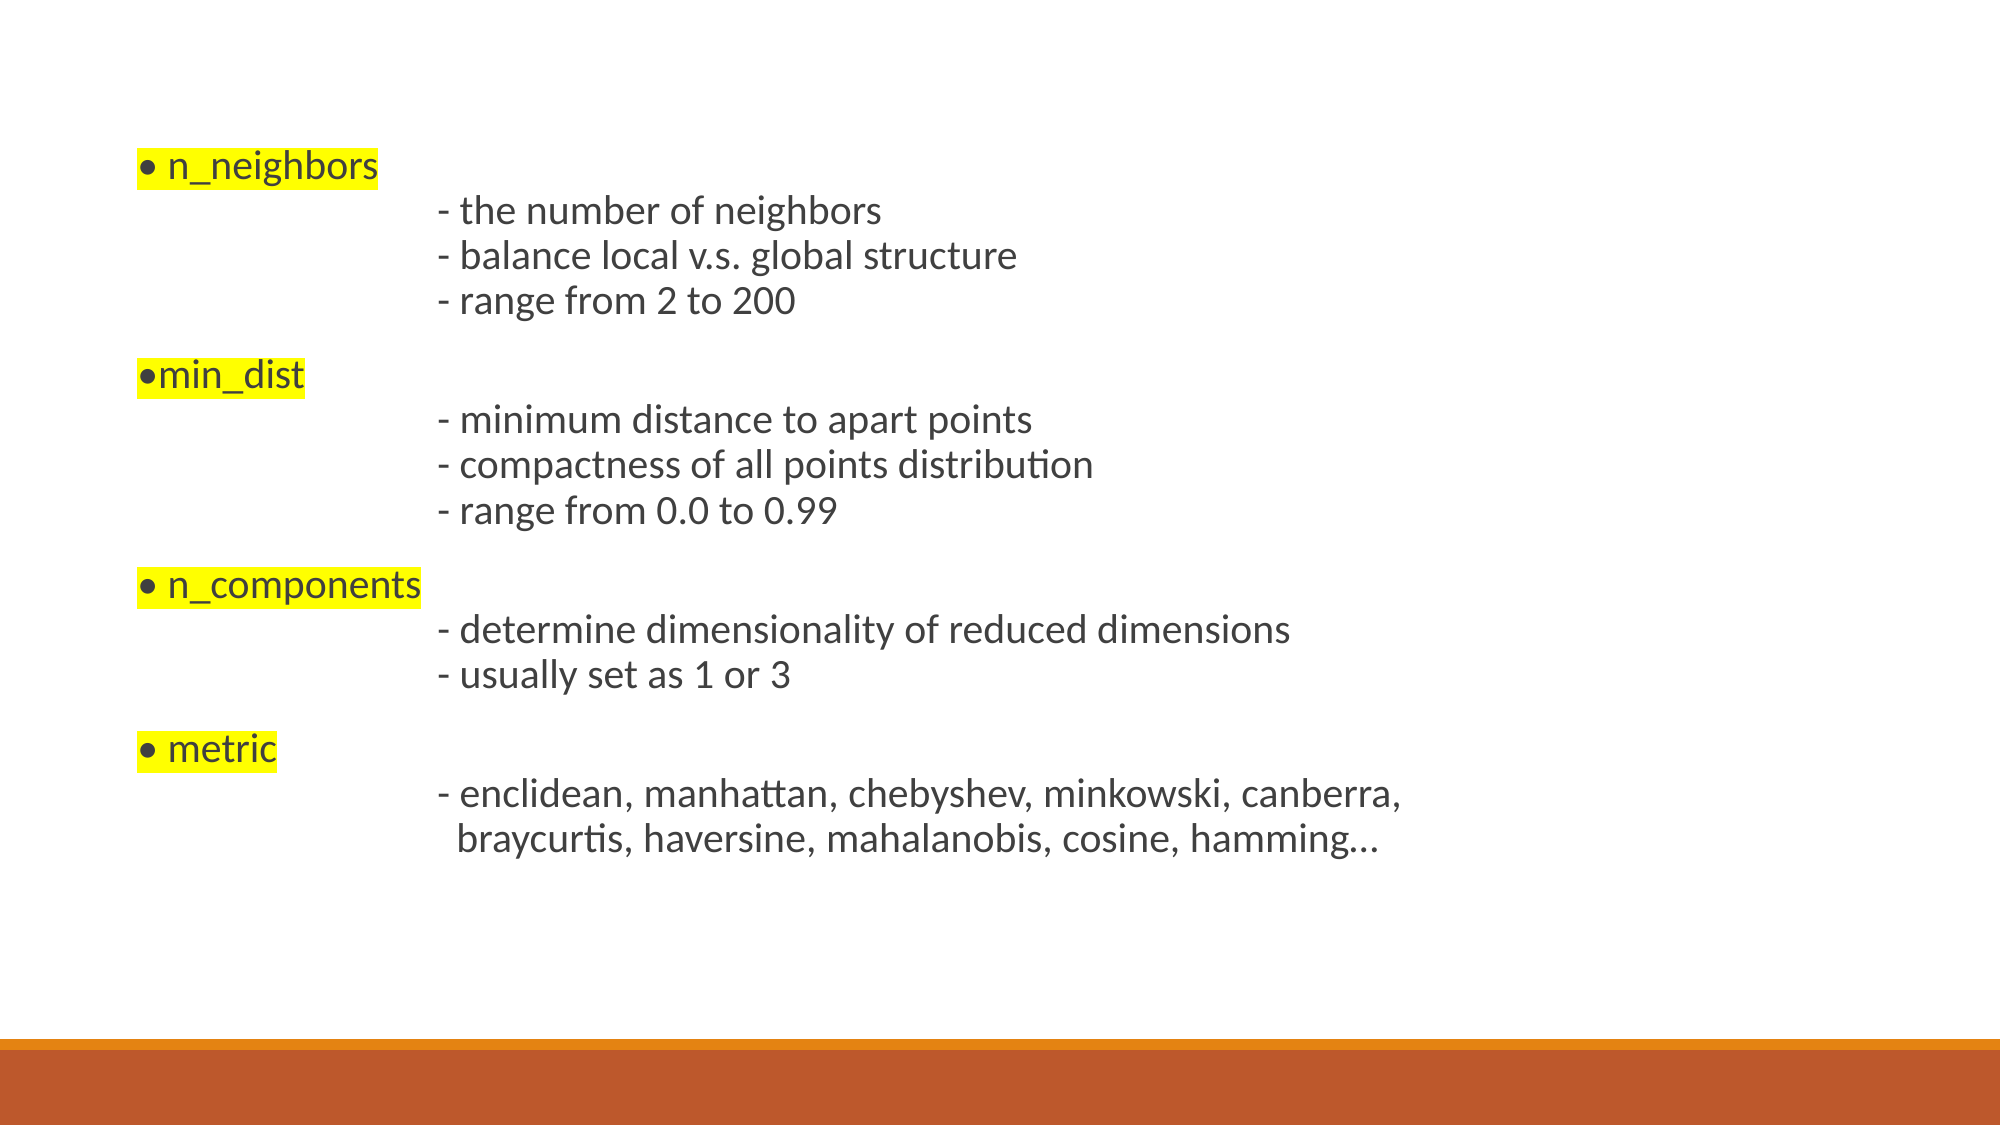

• n_neighbors
		- the number of neighbors
		- balance local v.s. global structure
		- range from 2 to 200
•min_dist
		- minimum distance to apart points
		- compactness of all points distribution
		- range from 0.0 to 0.99
• n_components
		- determine dimensionality of reduced dimensions
		- usually set as 1 or 3
• metric
		- enclidean, manhattan, chebyshev, minkowski, canberra,
		  braycurtis, haversine, mahalanobis, cosine, hamming…